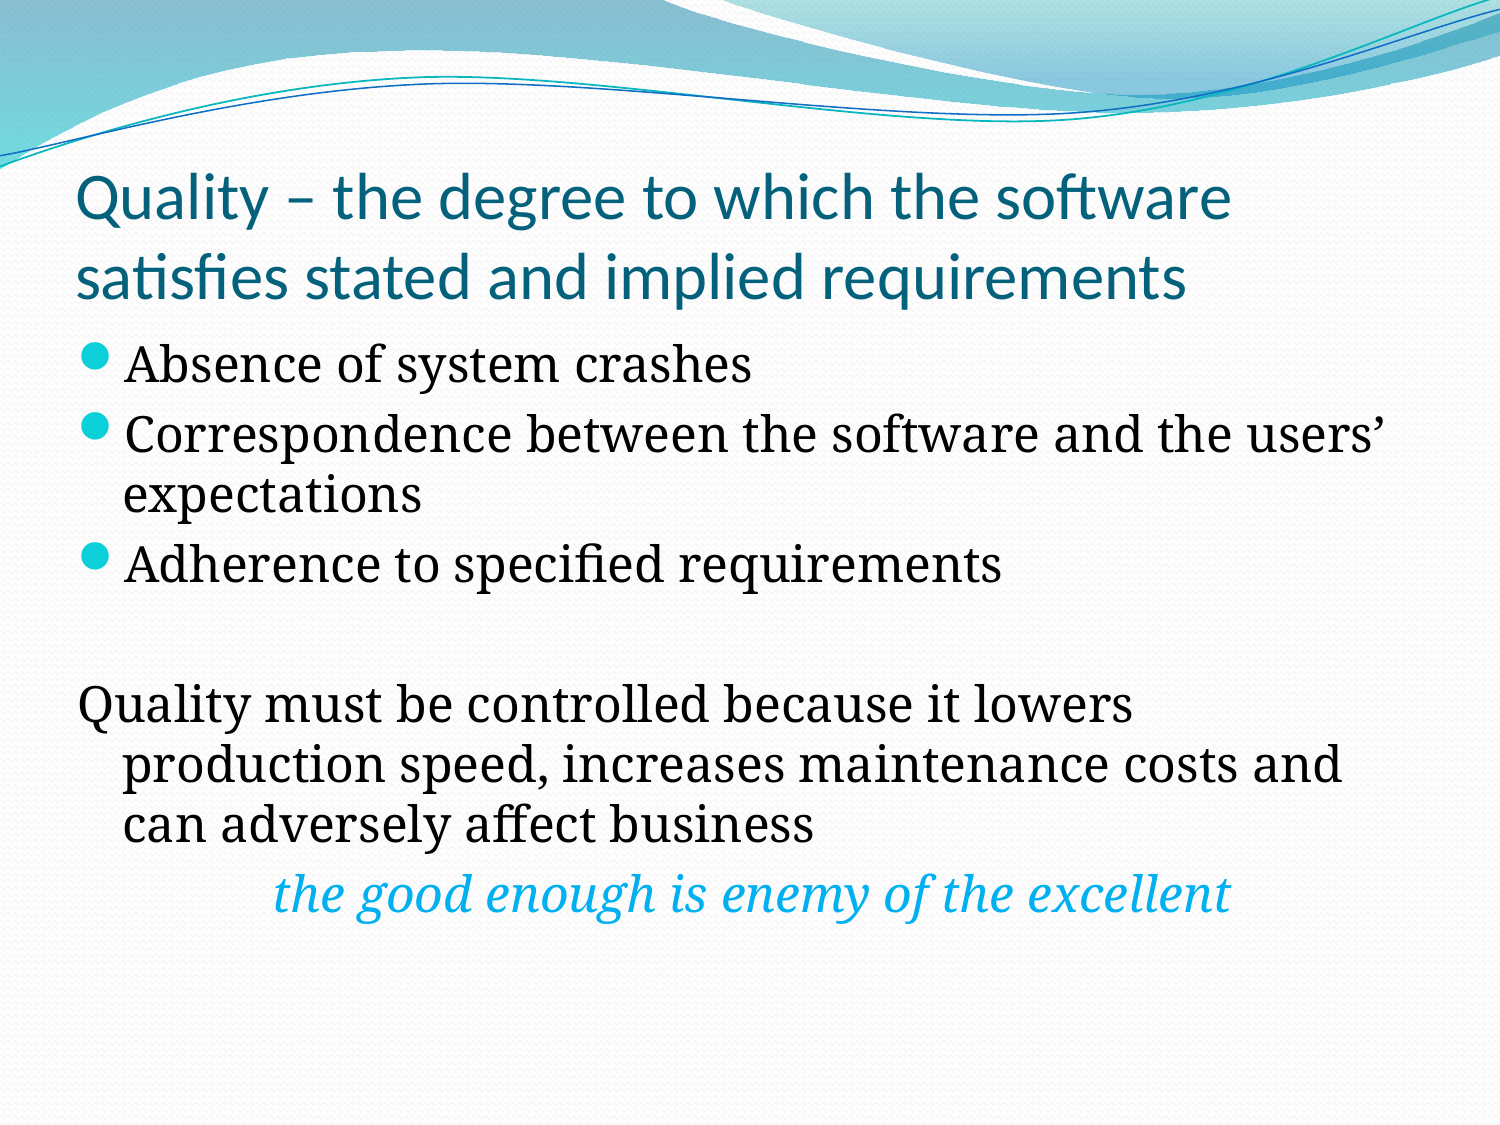

# Quality – the degree to which the software satisfies stated and implied requirements
Absence of system crashes
Correspondence between the software and the users’ expectations
Adherence to specified requirements

Quality must be controlled because it lowers production speed, increases maintenance costs and can adversely affect business
		the good enough is enemy of the excellent